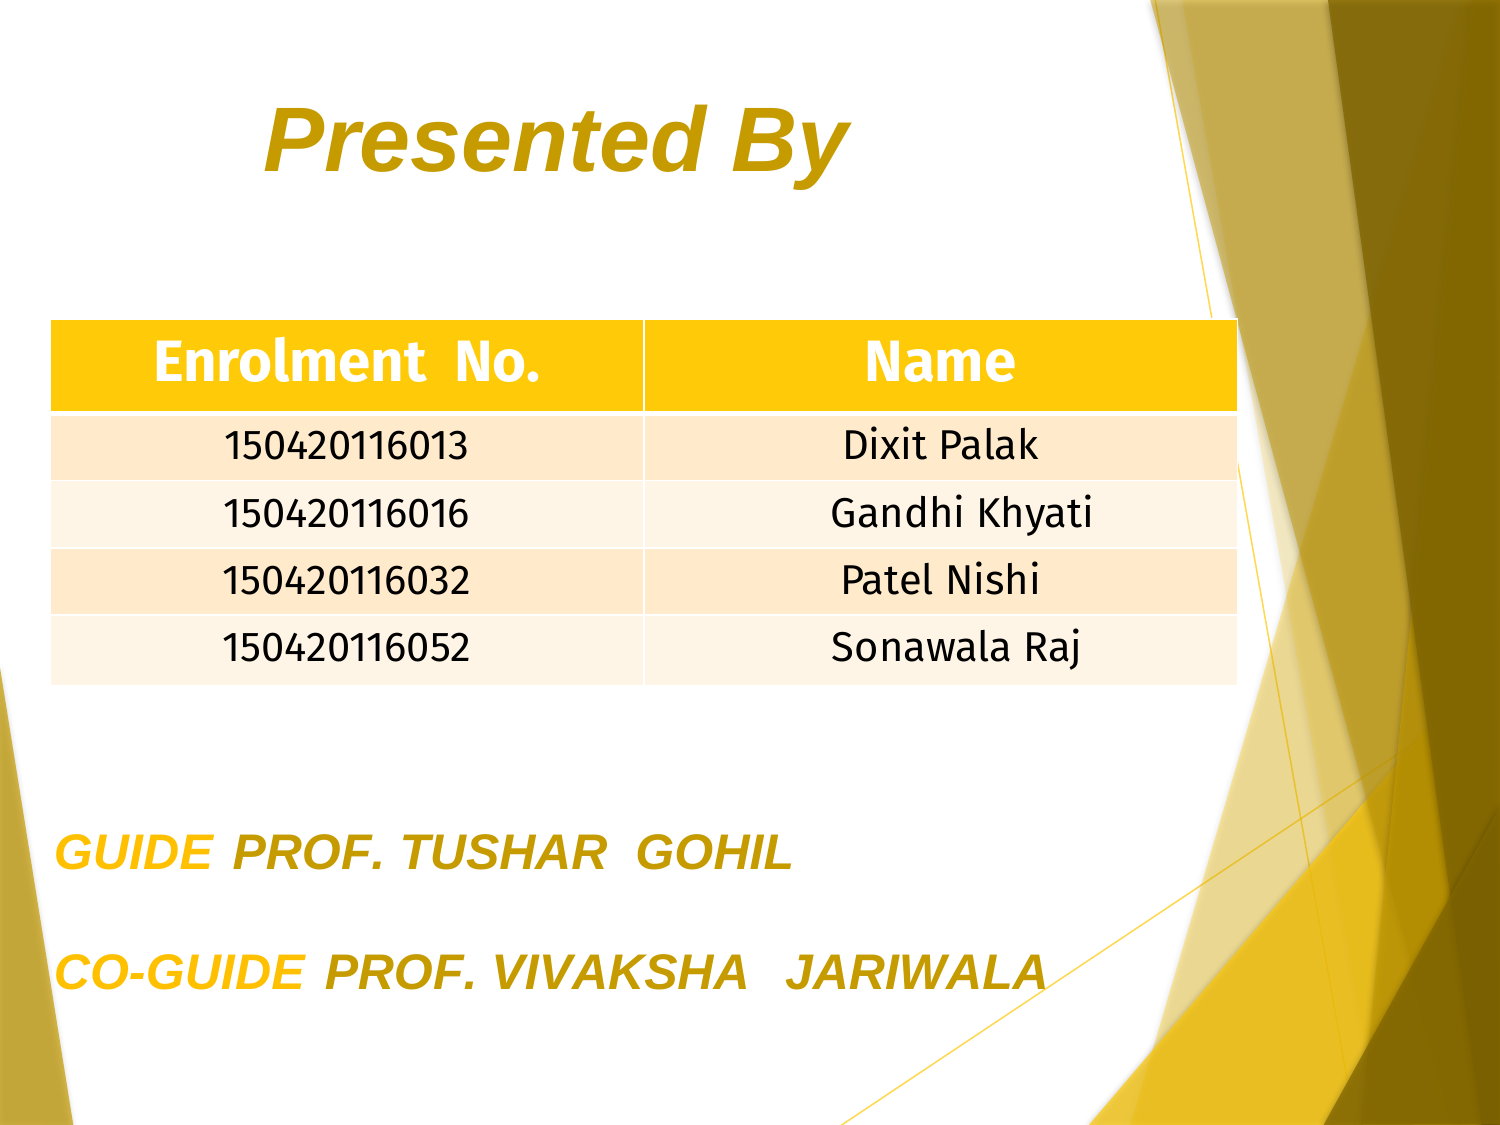

# Presented By
| Enrolment No. | Name |
| --- | --- |
| 150420116013 | Dixit Palak |
| 150420116016 | Gandhi Khyati |
| 150420116032 | Patel Nishi |
| 150420116052 | Sonawala Raj |
GUIDE: PROF. TUSHAR  GOHIL

CO-GUIDE: PROF. VIVAKSHA   JARIWALA